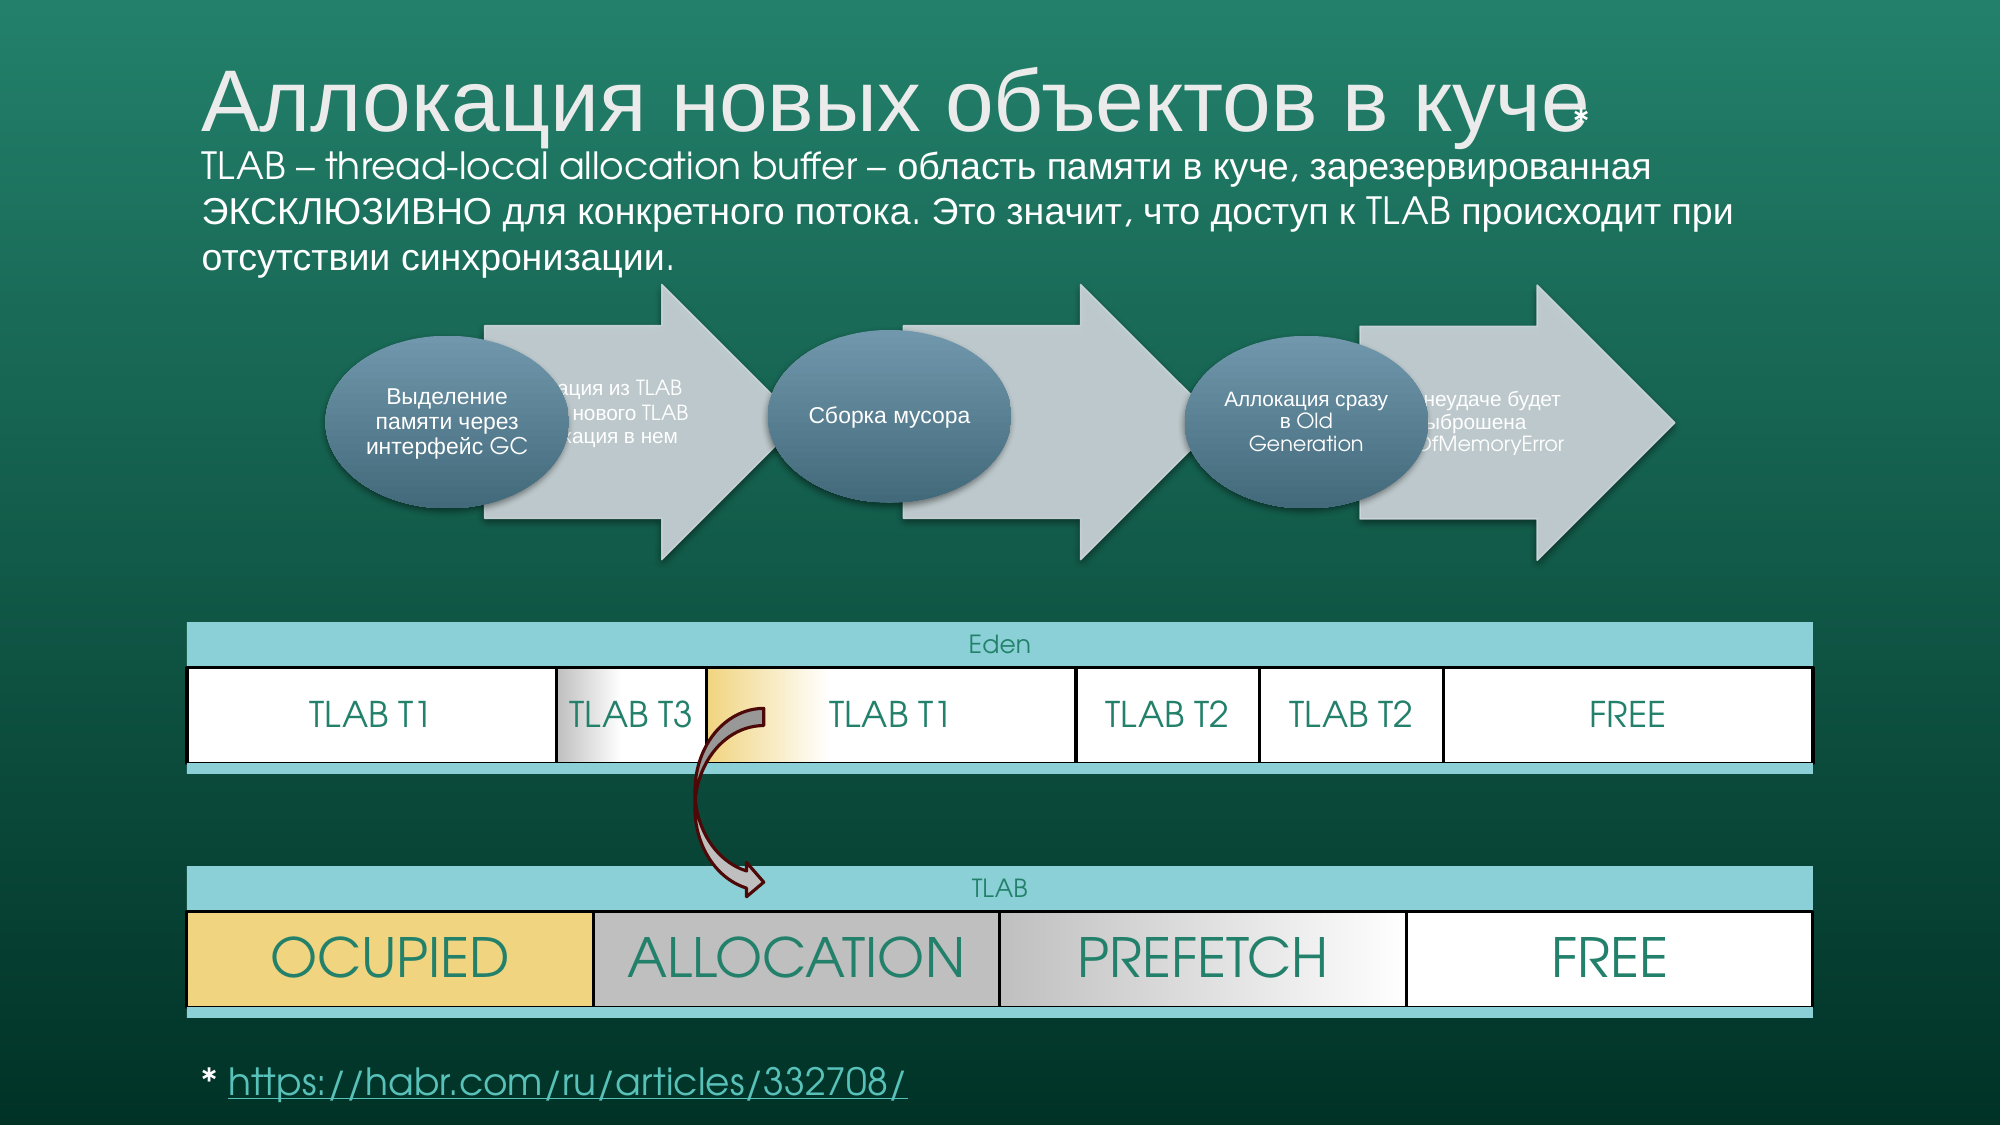

Аллокация из TLAB
Запрос нового TLAB и аллокация в нем

Выделение памяти через интерфейс GC
Сборка мусора
При неудаче будет выброшена OutOfMemoryError
Аллокация сразу в Old Generation
# Аллокация новых объектов в куче
*
TLAB – thread-local allocation buffer – область памяти в куче, зарезервированная ЭКСКЛЮЗИВНО для конкретного потока. Это значит, что доступ к TLAB происходит при отсутствии синхронизации.
Eden
TLAB T1
TLAB T3
TLAB T1
TLAB T2
TLAB T2
FREE

TLAB
OCUPIED
ALLOCATION
PREFETCH
FREE
* https://habr.com/ru/articles/332708/